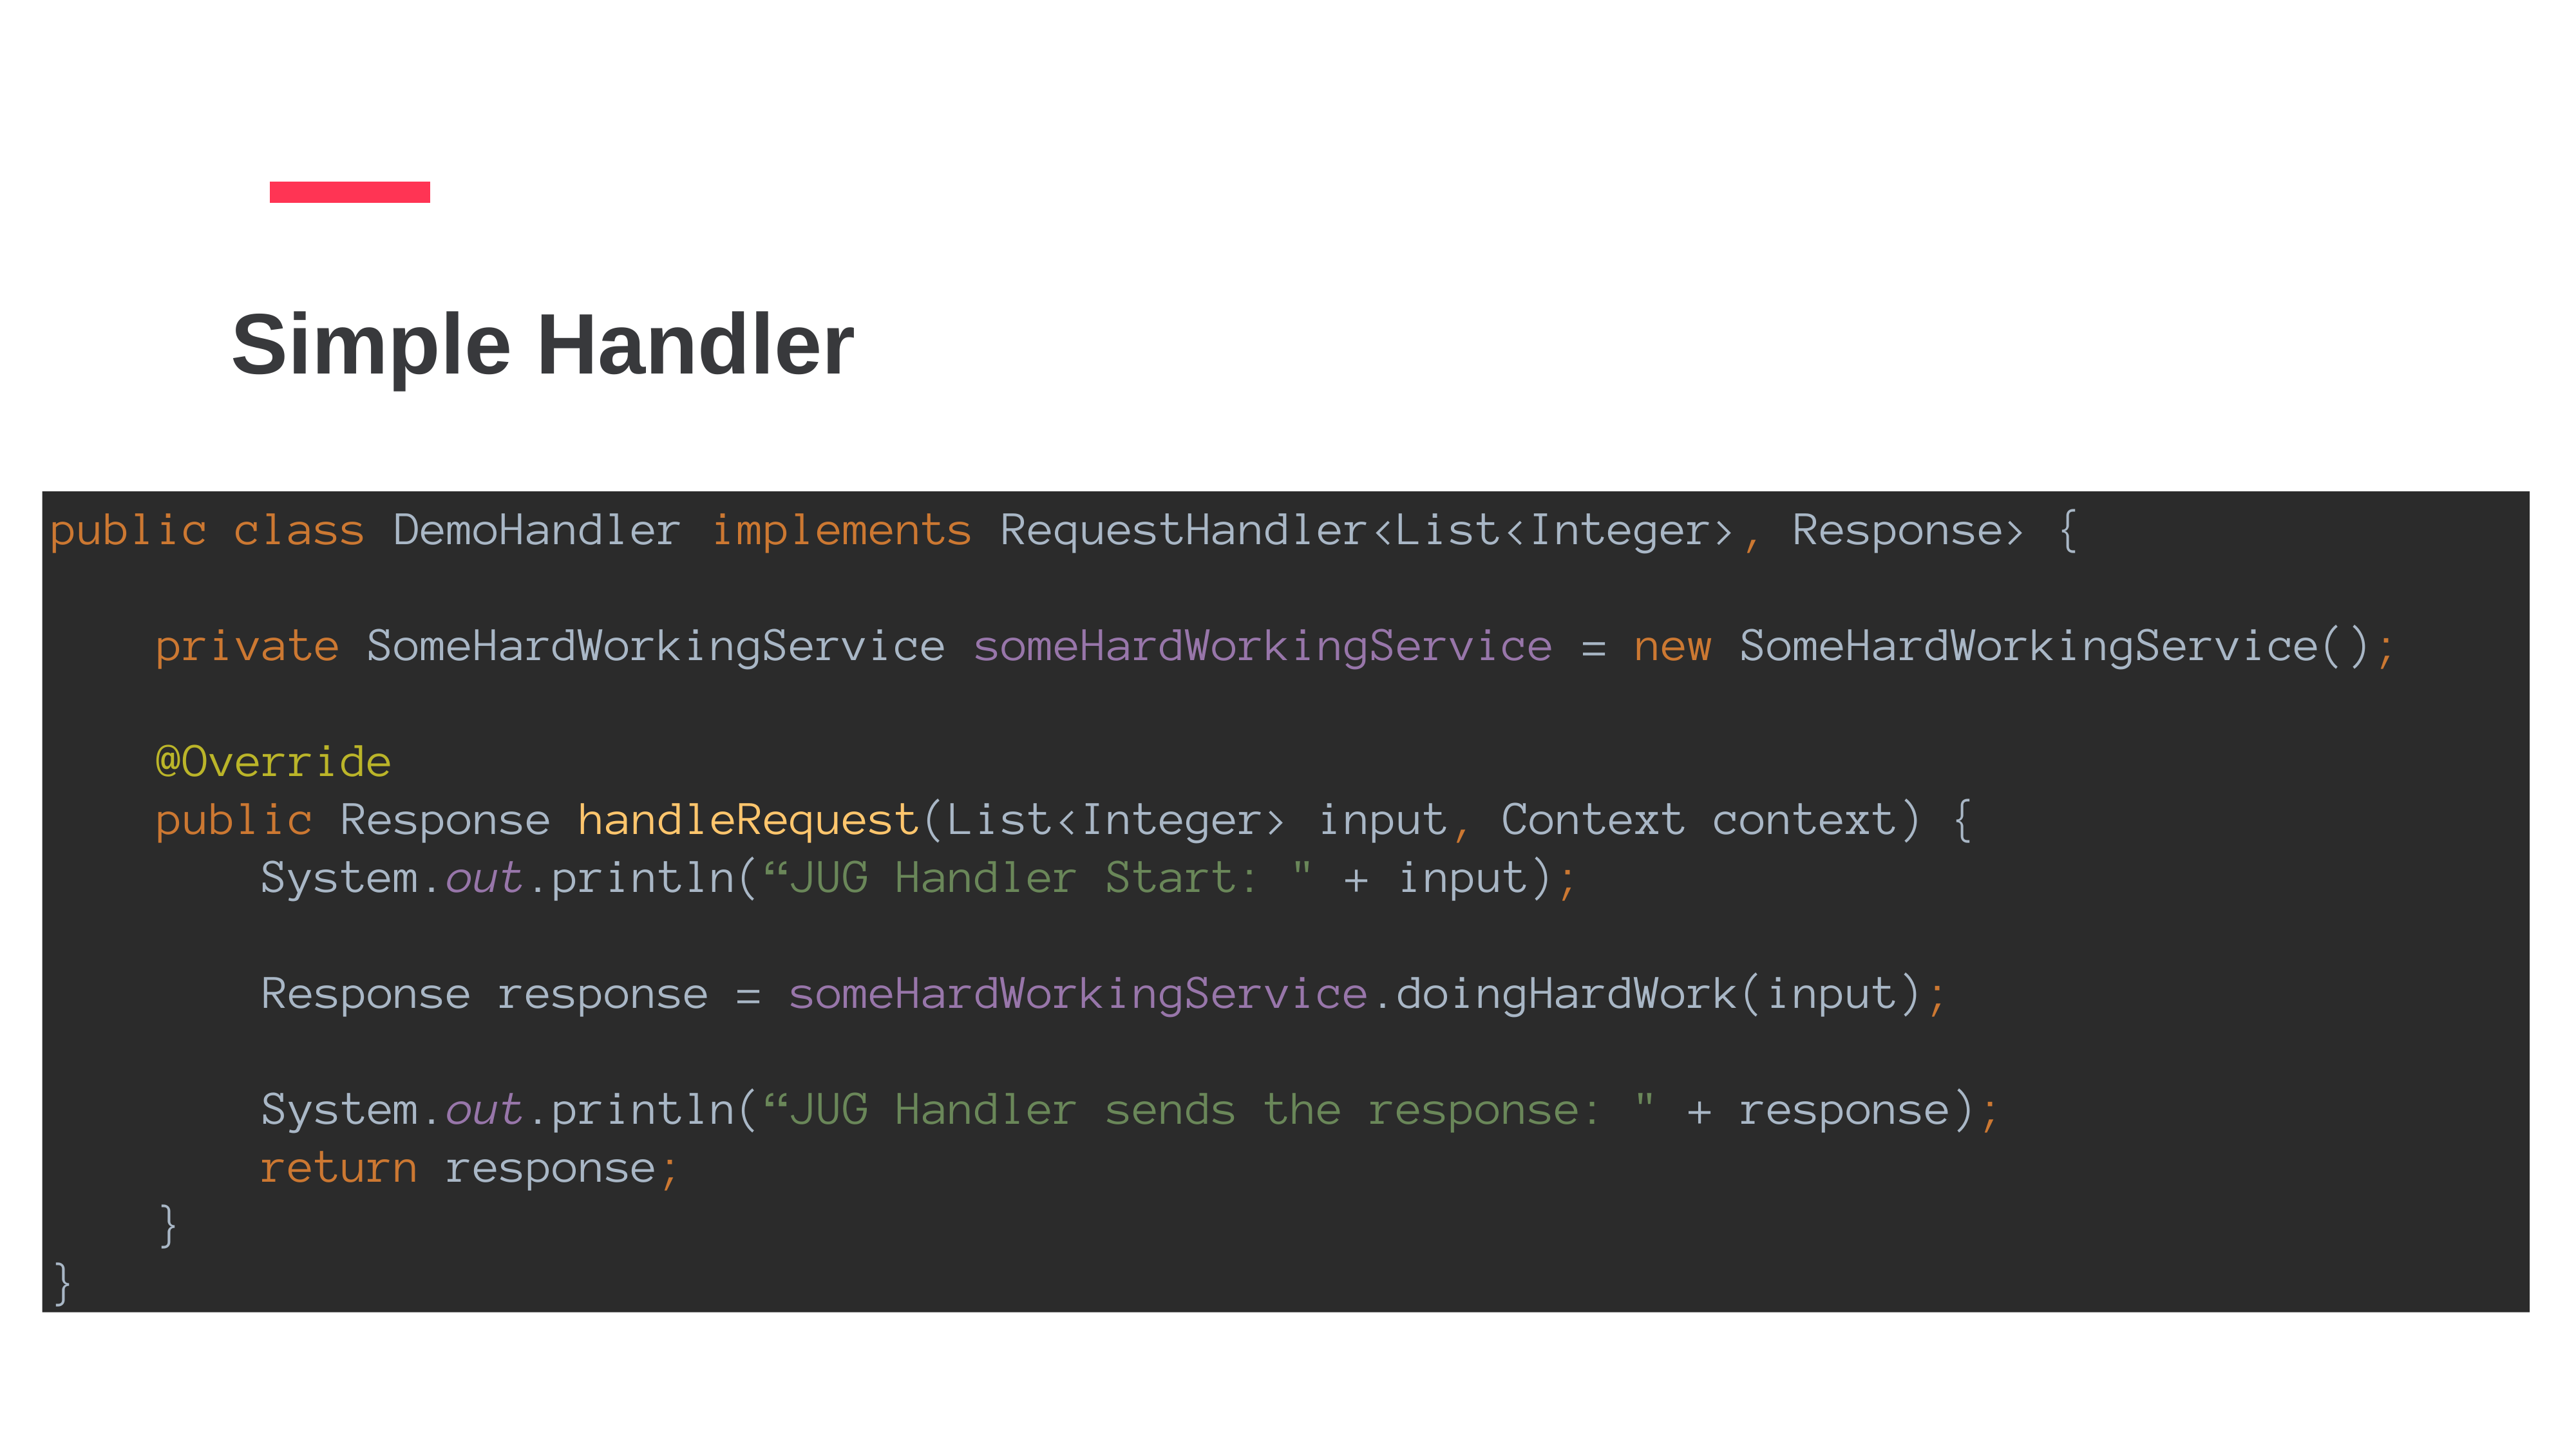

Simple Handler
public class DemoHandler implements RequestHandler<List<Integer>, Response> {
    private SomeHardWorkingService someHardWorkingService = new SomeHardWorkingService();
    @Override
    public Response handleRequest(List<Integer> input, Context context) {
        System.out.println(“JUG Handler Start: " + input);
        Response response = someHardWorkingService.doingHardWork(input);
        System.out.println(“JUG Handler sends the response: " + response);
        return response;
    }
}